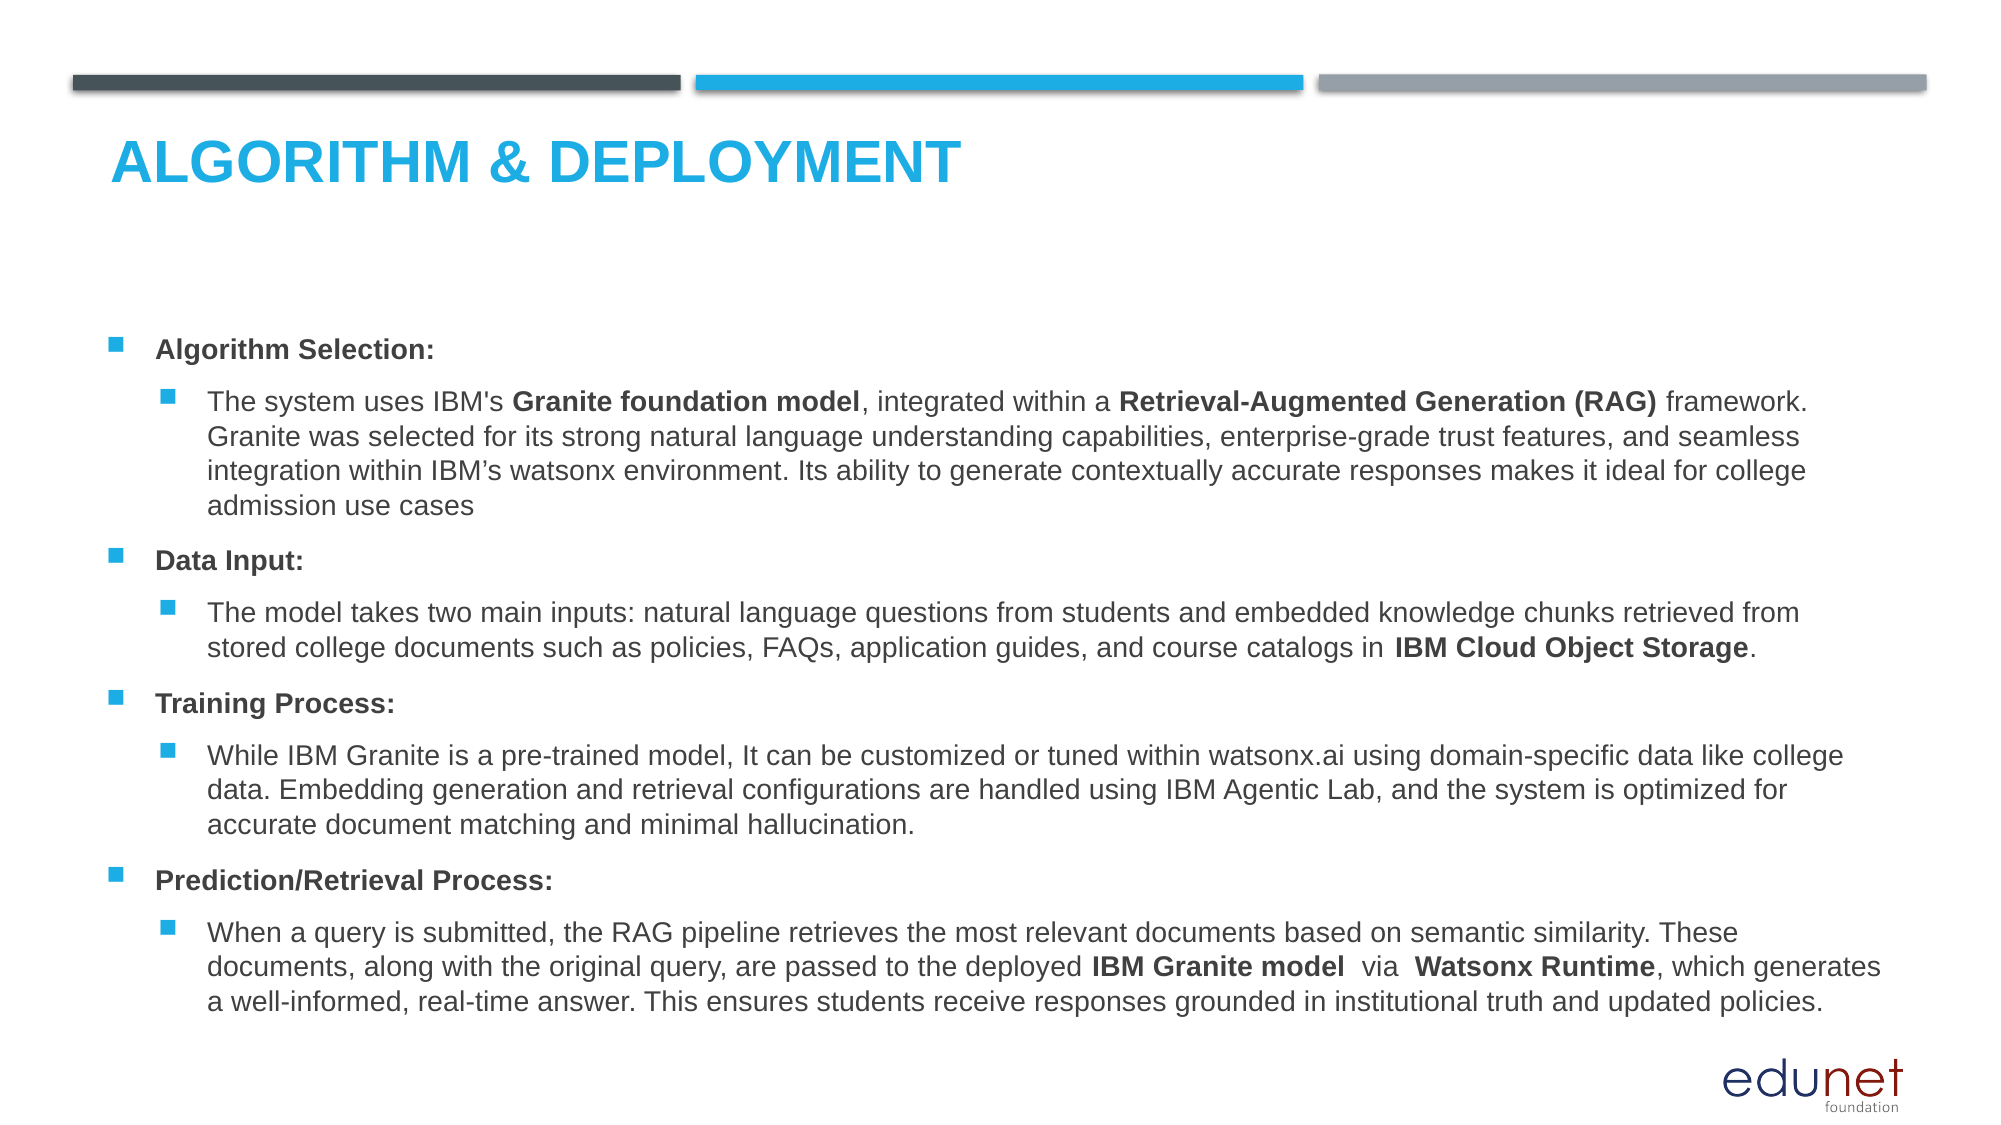

# Algorithm & Deployment

Algorithm Selection:
The system uses IBM's Granite foundation model, integrated within a Retrieval-Augmented Generation (RAG) framework. Granite was selected for its strong natural language understanding capabilities, enterprise-grade trust features, and seamless integration within IBM’s watsonx environment. Its ability to generate contextually accurate responses makes it ideal for college admission use cases
Data Input:
The model takes two main inputs: natural language questions from students and embedded knowledge chunks retrieved from stored college documents such as policies, FAQs, application guides, and course catalogs in IBM Cloud Object Storage.
Training Process:
While IBM Granite is a pre-trained model, It can be customized or tuned within watsonx.ai using domain-specific data like college data. Embedding generation and retrieval configurations are handled using IBM Agentic Lab, and the system is optimized for accurate document matching and minimal hallucination.
Prediction/Retrieval Process:
When a query is submitted, the RAG pipeline retrieves the most relevant documents based on semantic similarity. These documents, along with the original query, are passed to the deployed IBM Granite model  via  Watsonx Runtime, which generates a well-informed, real-time answer. This ensures students receive responses grounded in institutional truth and updated policies.